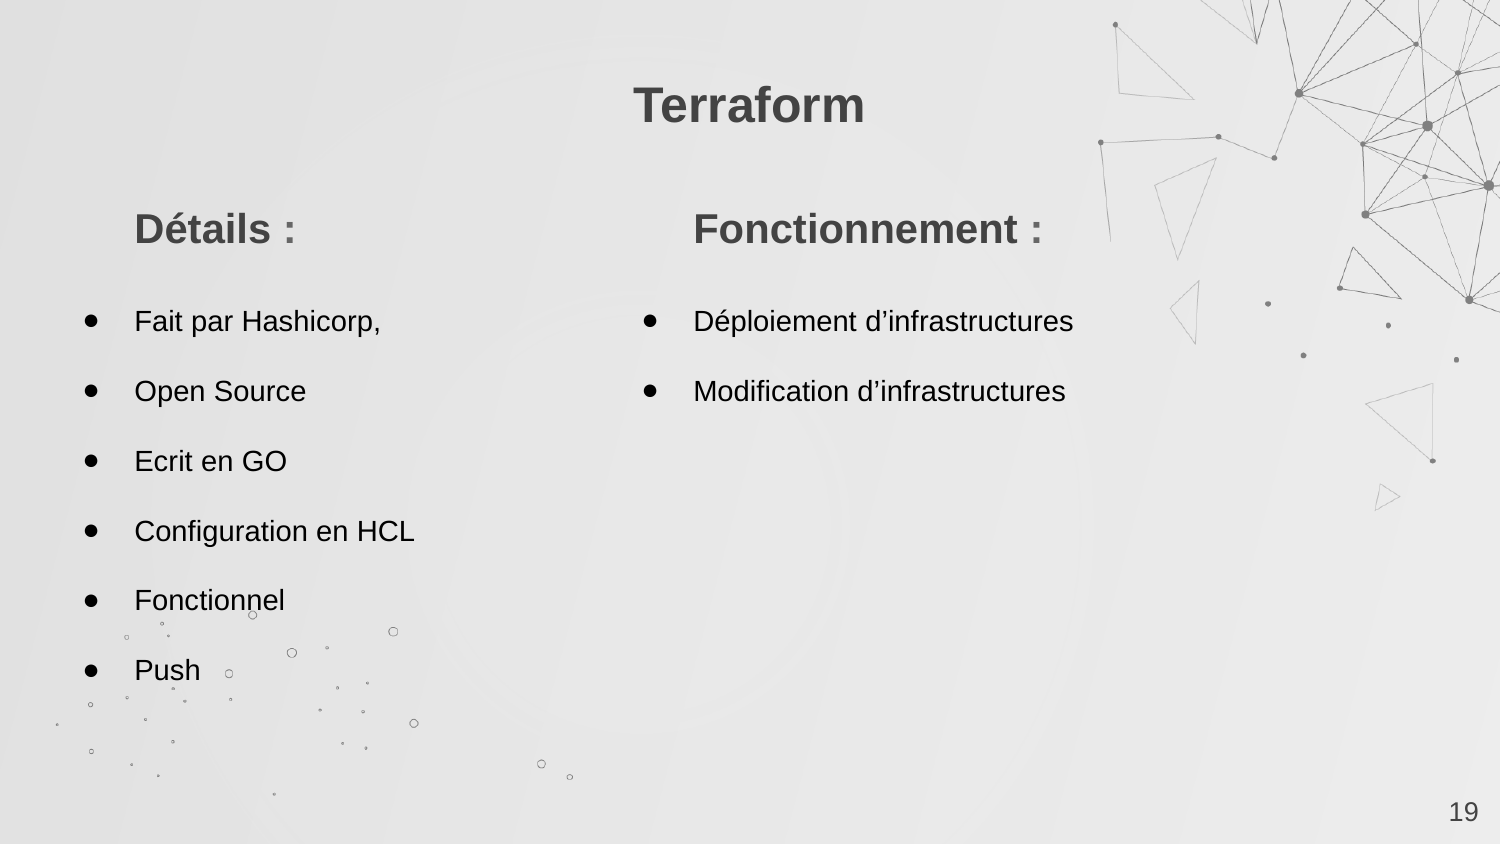

# Terraform
Détails :

Fait par Hashicorp,

Open Source

Ecrit en GO

Configuration en HCL

Fonctionnel

Push

Fonctionnement :

Déploiement d’infrastructures

Modification d’infrastructures

19